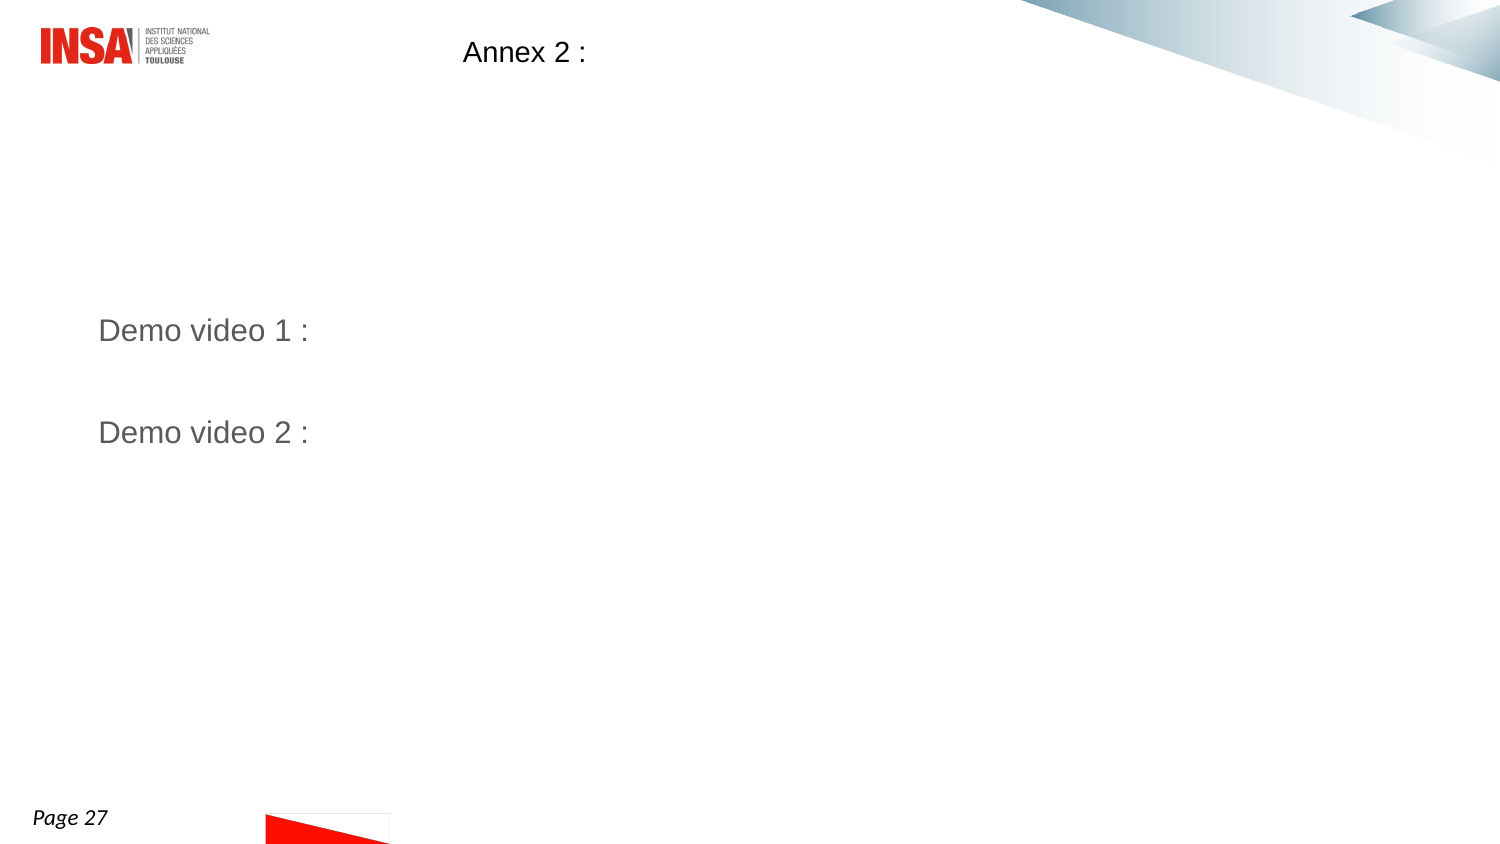

Annex 2 :

Demo video 1 :

Demo video 2 :